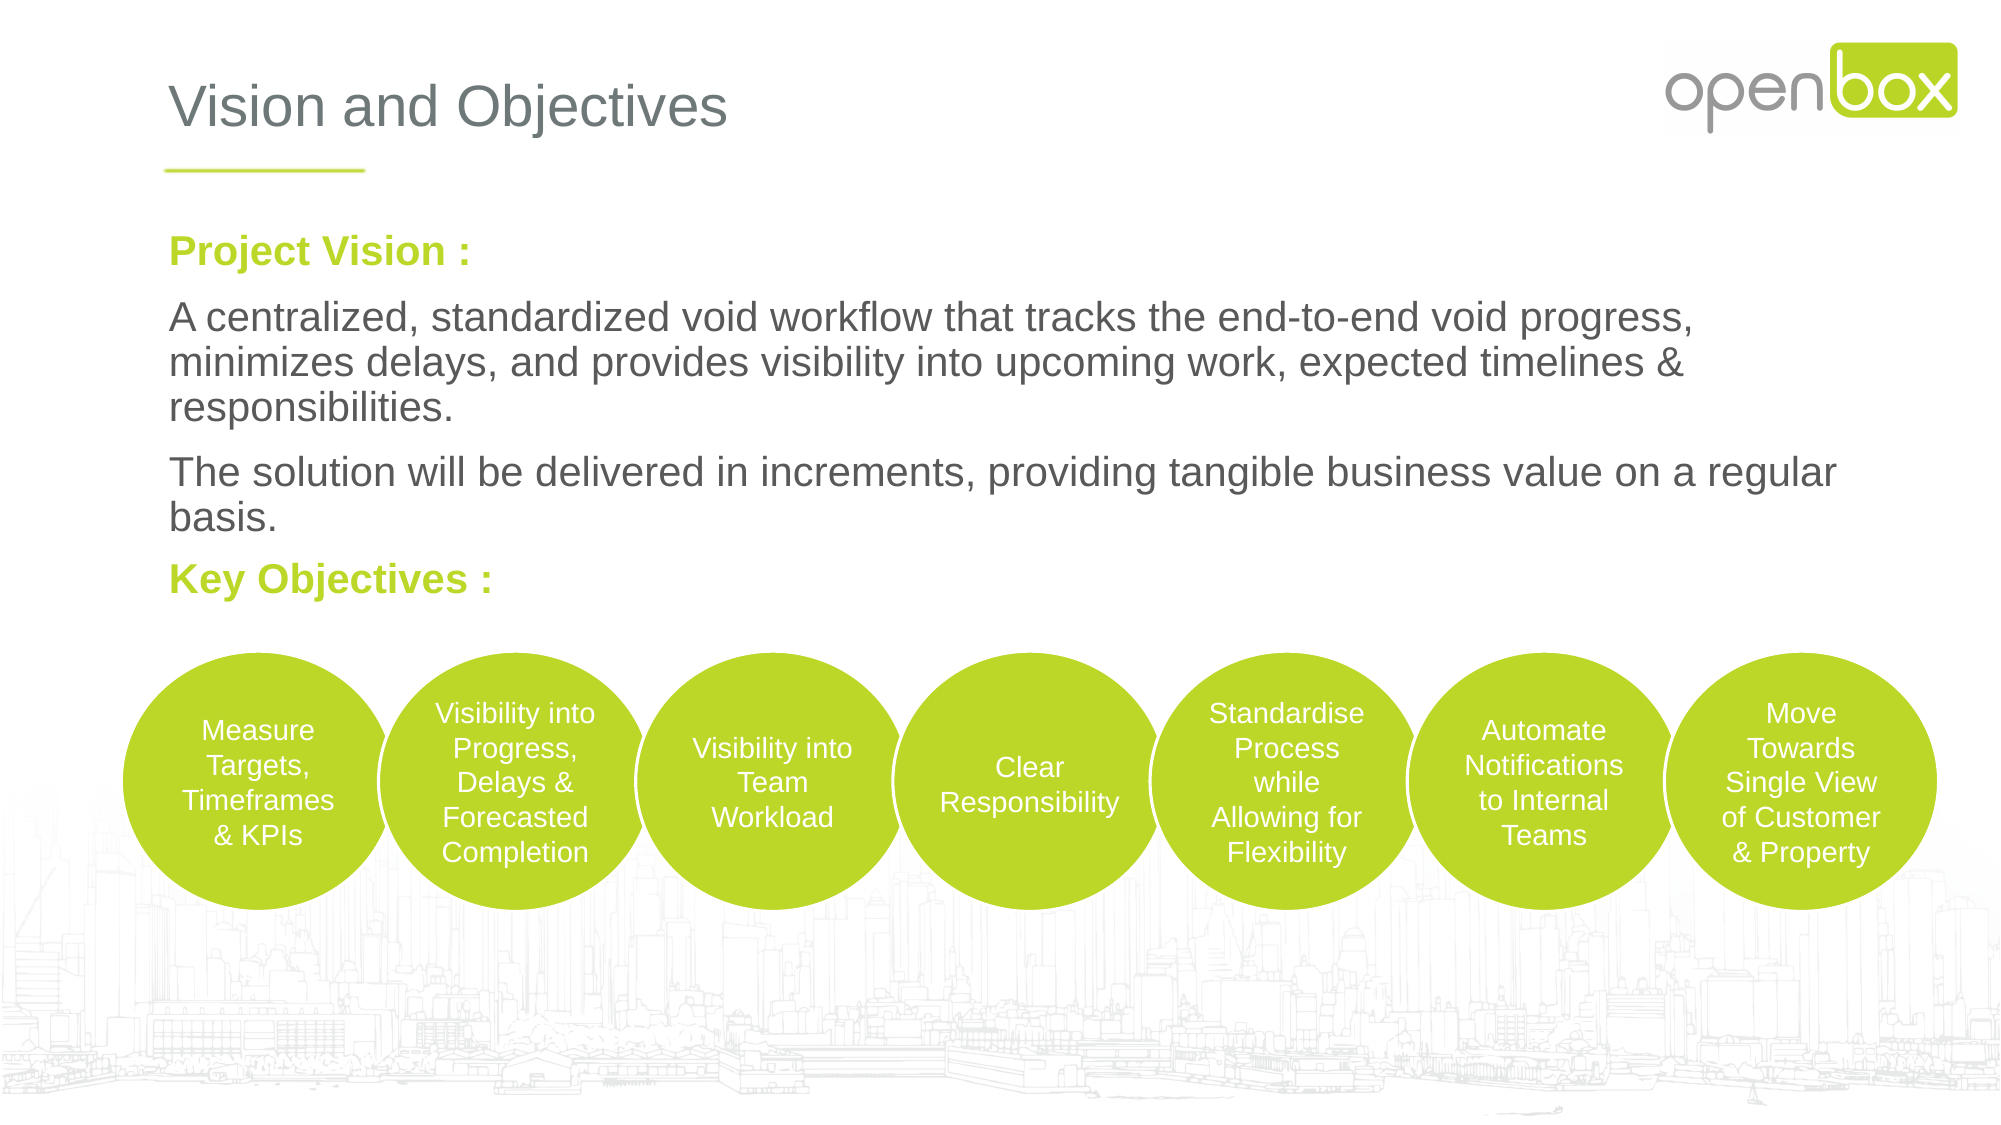

Vision and Objectives
Project Vision :
A centralized, standardized void workflow that tracks the end-to-end void progress, minimizes delays, and provides visibility into upcoming work, expected timelines & responsibilities.
The solution will be delivered in increments, providing tangible business value on a regular basis.
Key Objectives :
Measure Targets, Timeframes & KPIs
Visibility into Progress, Delays & Forecasted Completion
Visibility into Team Workload

Standardise Process while Allowing for Flexibility
Automate Notifications to Internal Teams
Move Towards Single View of Customer & Property
Clear Responsibility